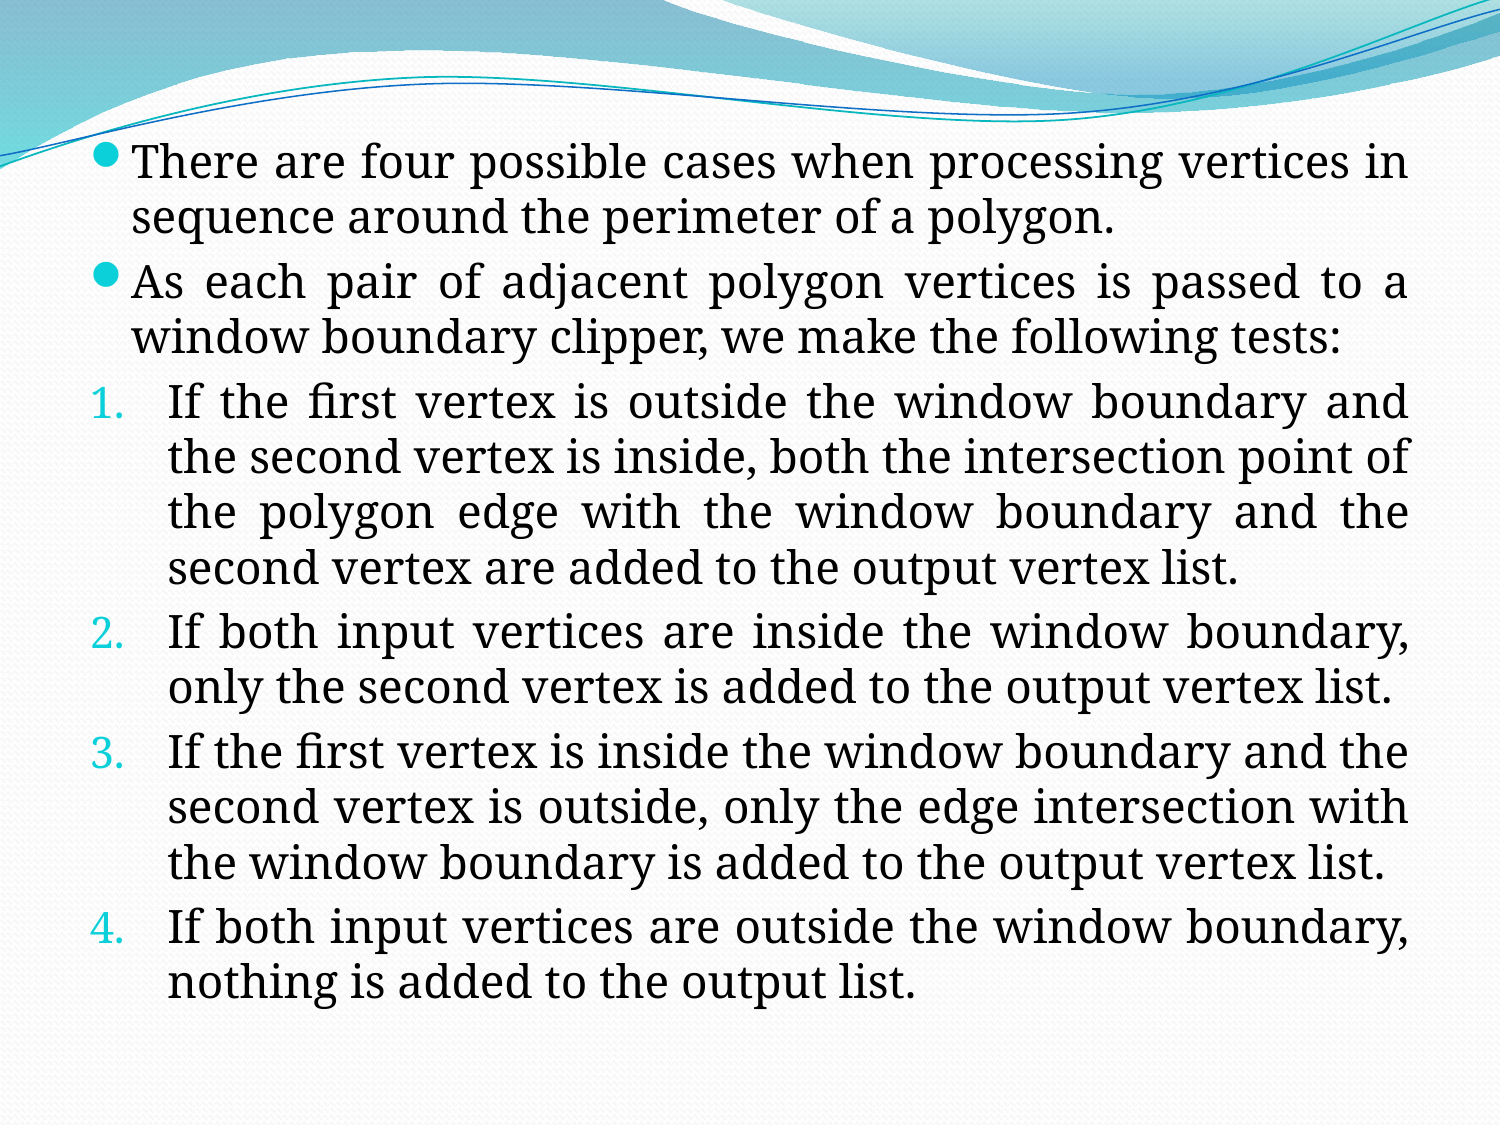

There are four possible cases when processing vertices in sequence around the perimeter of a polygon.
As each pair of adjacent polygon vertices is passed to a window boundary clipper, we make the following tests:
If the first vertex is outside the window boundary and the second vertex is inside, both the intersection point of the polygon edge with the window boundary and the second vertex are added to the output vertex list.
If both input vertices are inside the window boundary, only the second vertex is added to the output vertex list.
If the first vertex is inside the window boundary and the second vertex is outside, only the edge intersection with the window boundary is added to the output vertex list.
If both input vertices are outside the window boundary, nothing is added to the output list.